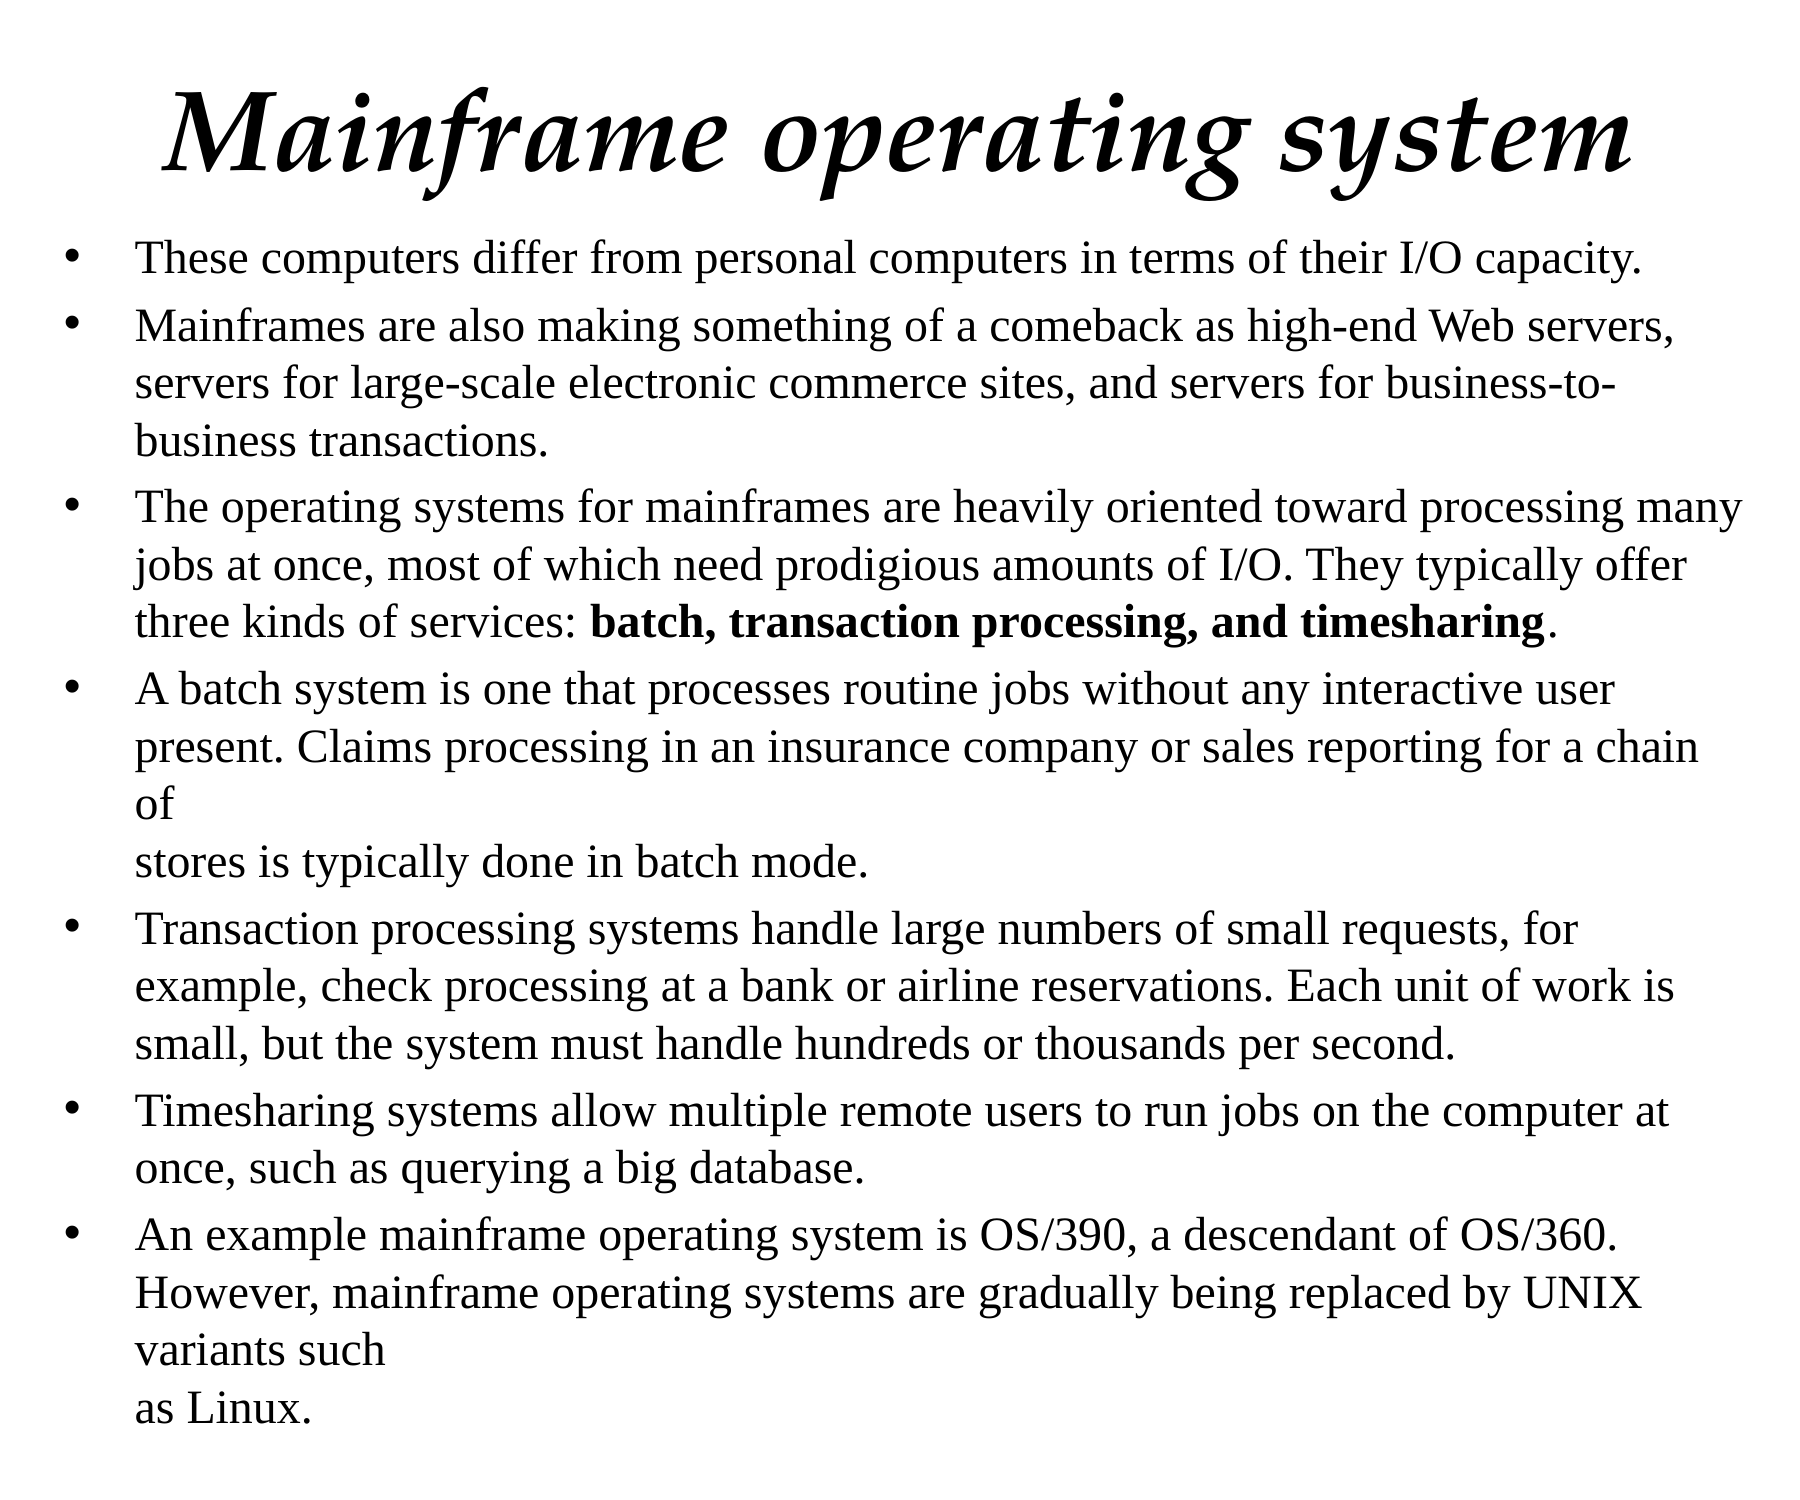

# Mainframe operating system
These computers differ from personal computers in terms of their I/O capacity.
Mainframes are also making something of a comeback as high-end Web servers, servers for large-scale electronic commerce sites, and servers for business-to-business transactions.
The operating systems for mainframes are heavily oriented toward processing many jobs at once, most of which need prodigious amounts of I/O. They typically offer three kinds of services: batch, transaction processing, and timesharing.
A batch system is one that processes routine jobs without any interactive user present. Claims processing in an insurance company or sales reporting for a chain of
stores is typically done in batch mode.
Transaction processing systems handle large numbers of small requests, for example, check processing at a bank or airline reservations. Each unit of work is small, but the system must handle hundreds or thousands per second.
Timesharing systems allow multiple remote users to run jobs on the computer at once, such as querying a big database.
An example mainframe operating system is OS/390, a descendant of OS/360. However, mainframe operating systems are gradually being replaced by UNIX variants such
as Linux.